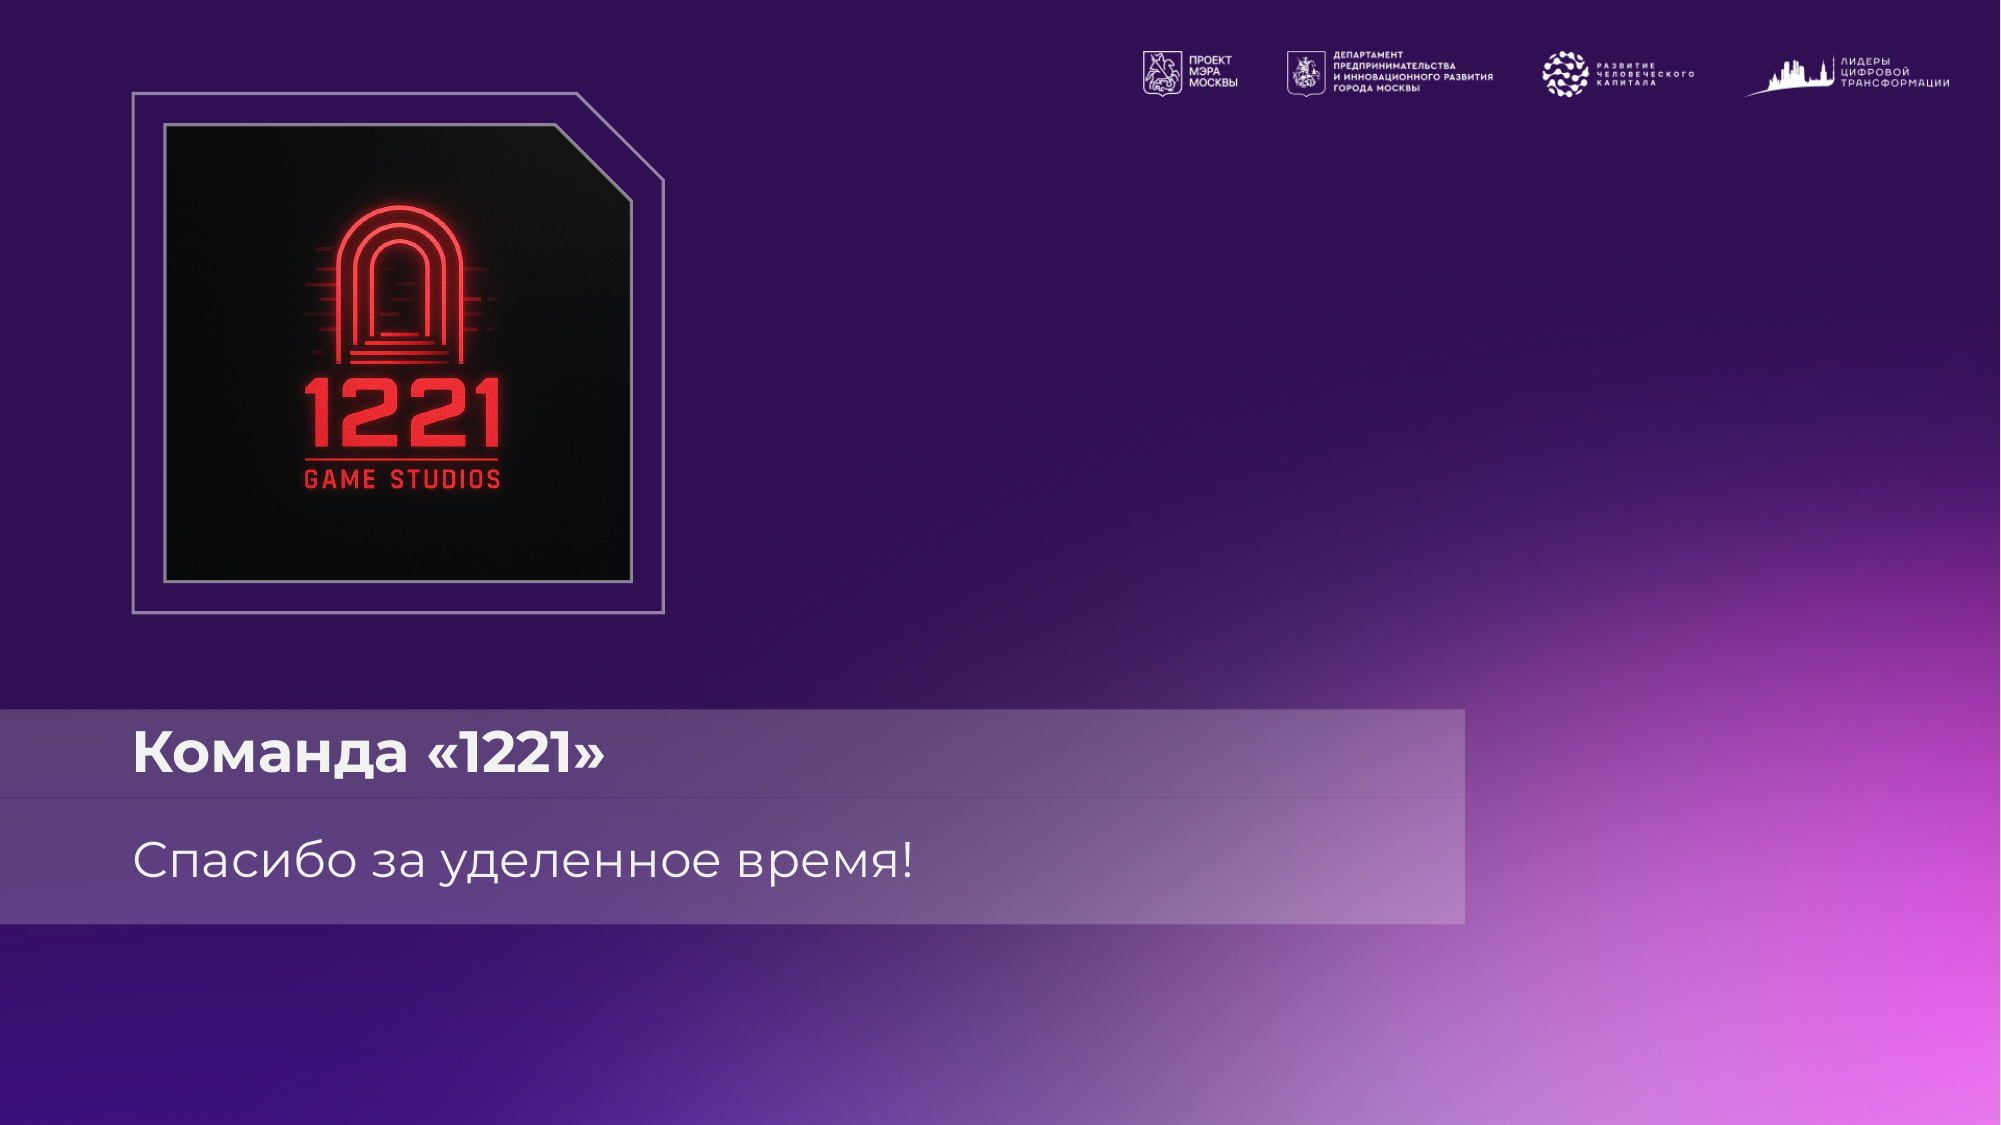

# Команда «1221»
Спасибо за уделенное время!